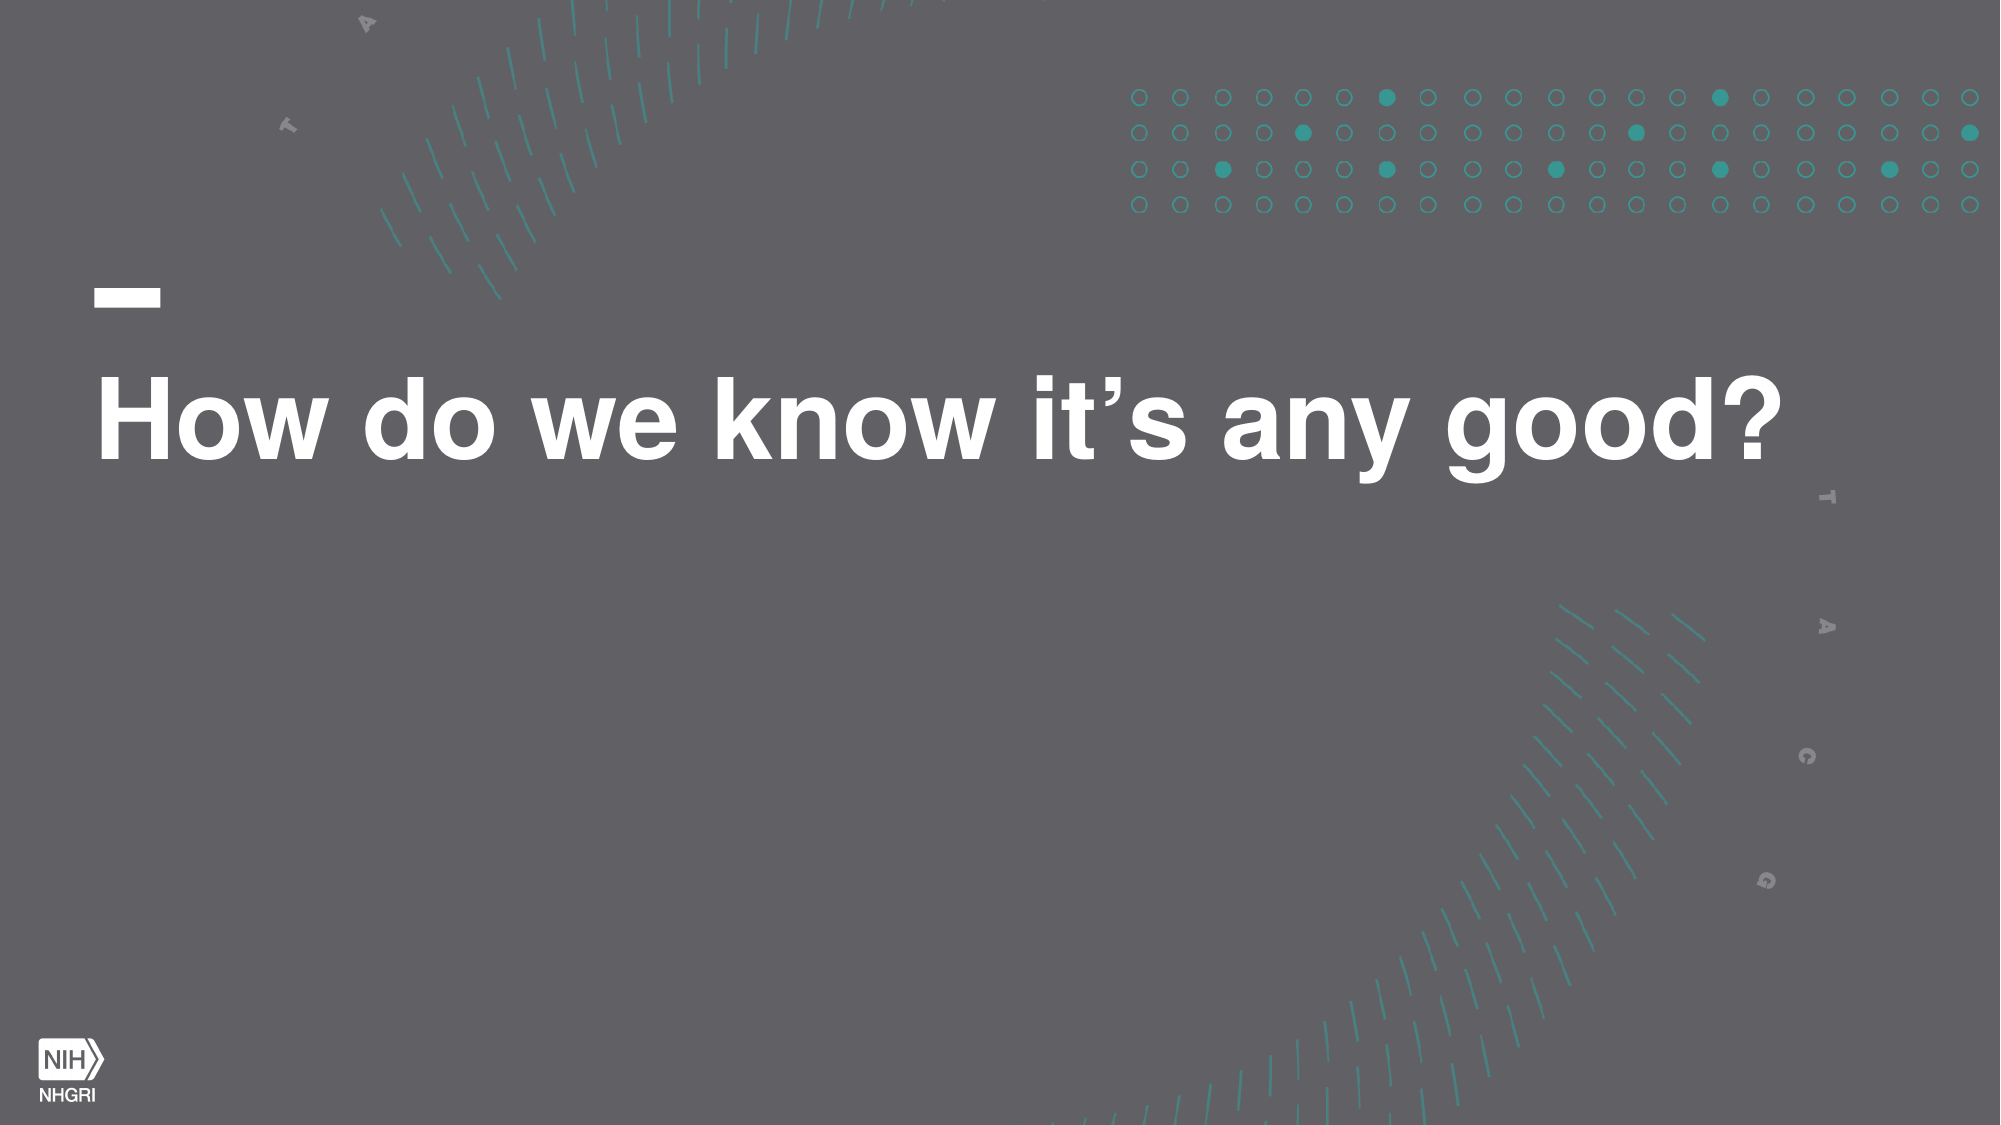

# How do we know it’s any good?